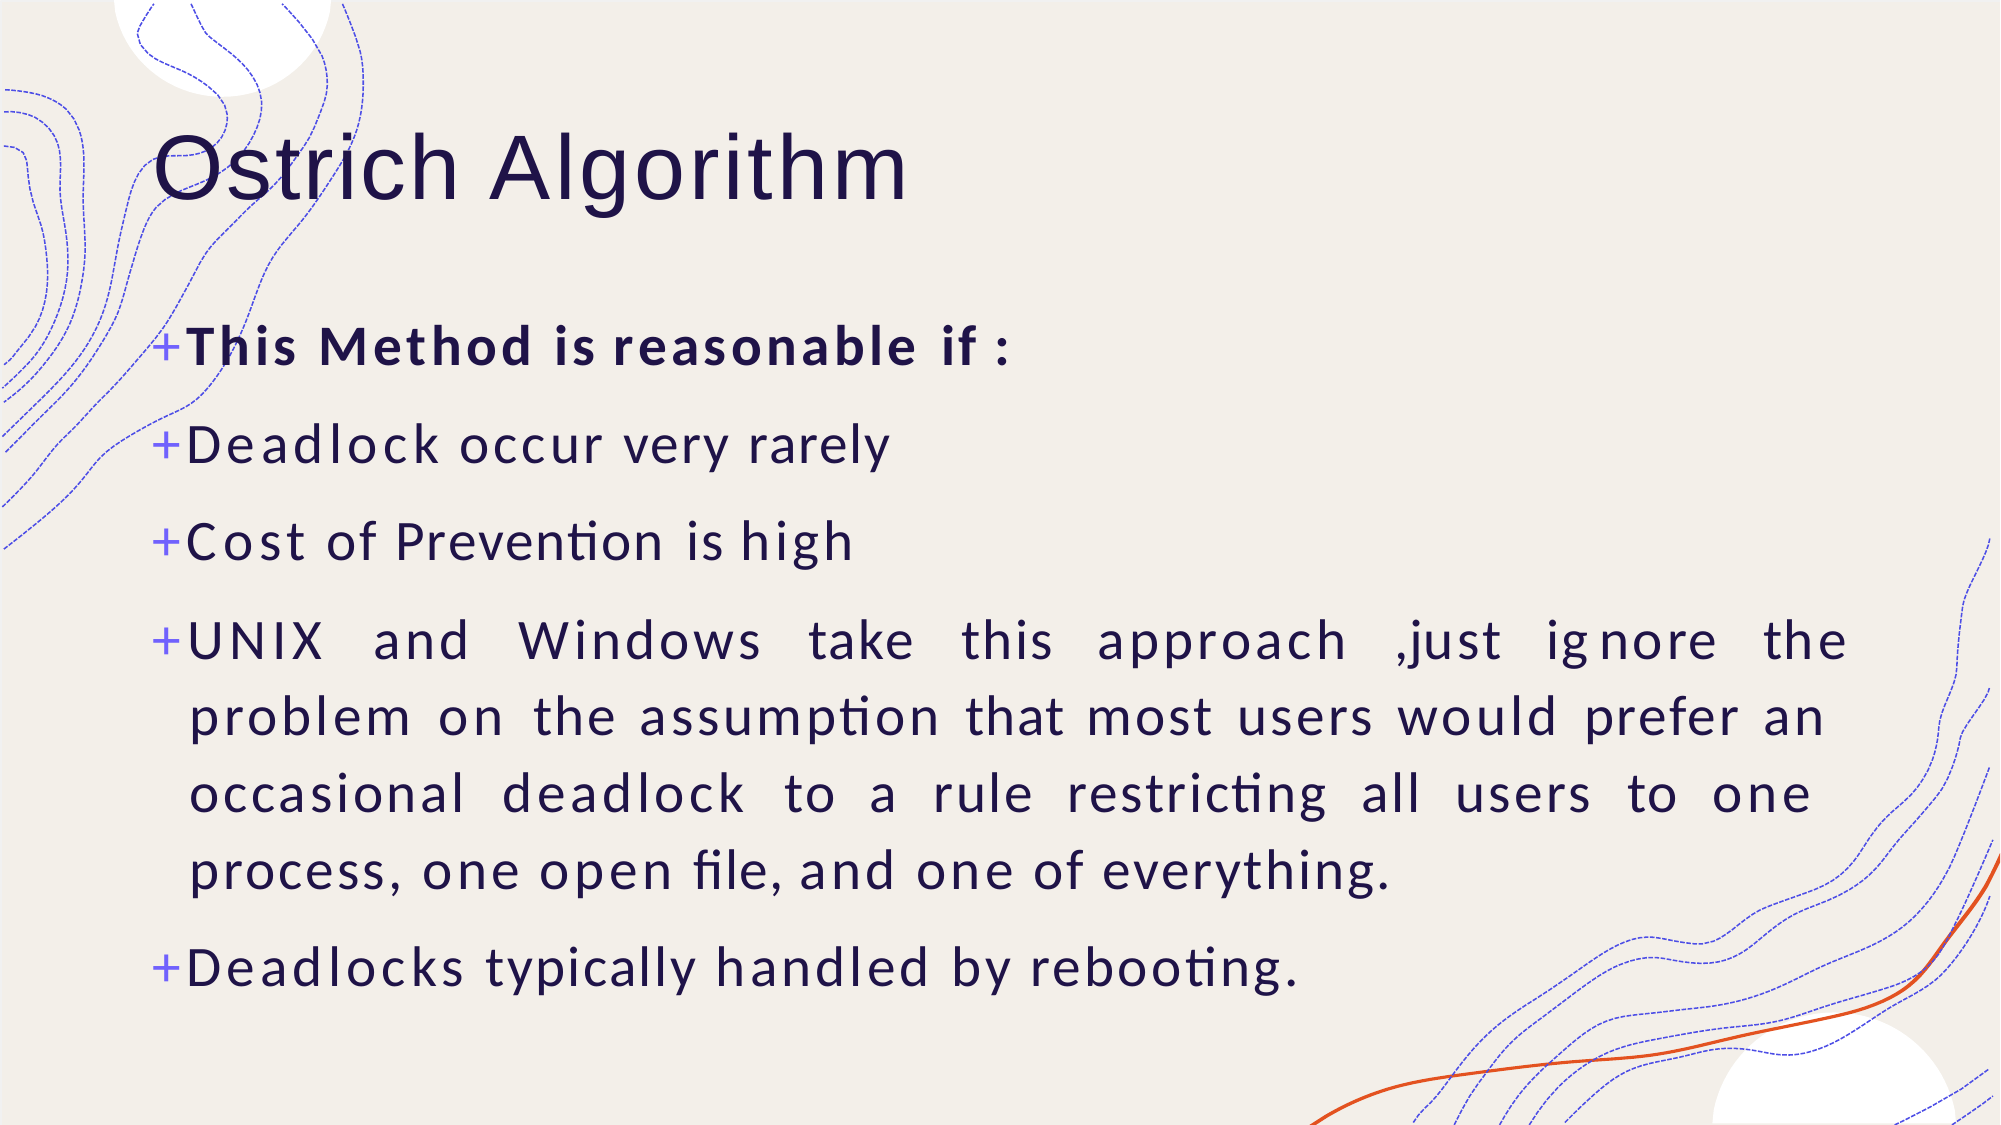

# Ostrich Algorithm
+This Method is reasonable if :
+Deadlock occur very rarely
+Cost of Prevention is high
+UNIX	and	Windows	take	this	approach
,just	ignore	the
problem on the assumption that most users would prefer an  occasional deadlock to a rule restricting all users to one  process, one open file, and one of everything.
+Deadlocks typically handled by rebooting.